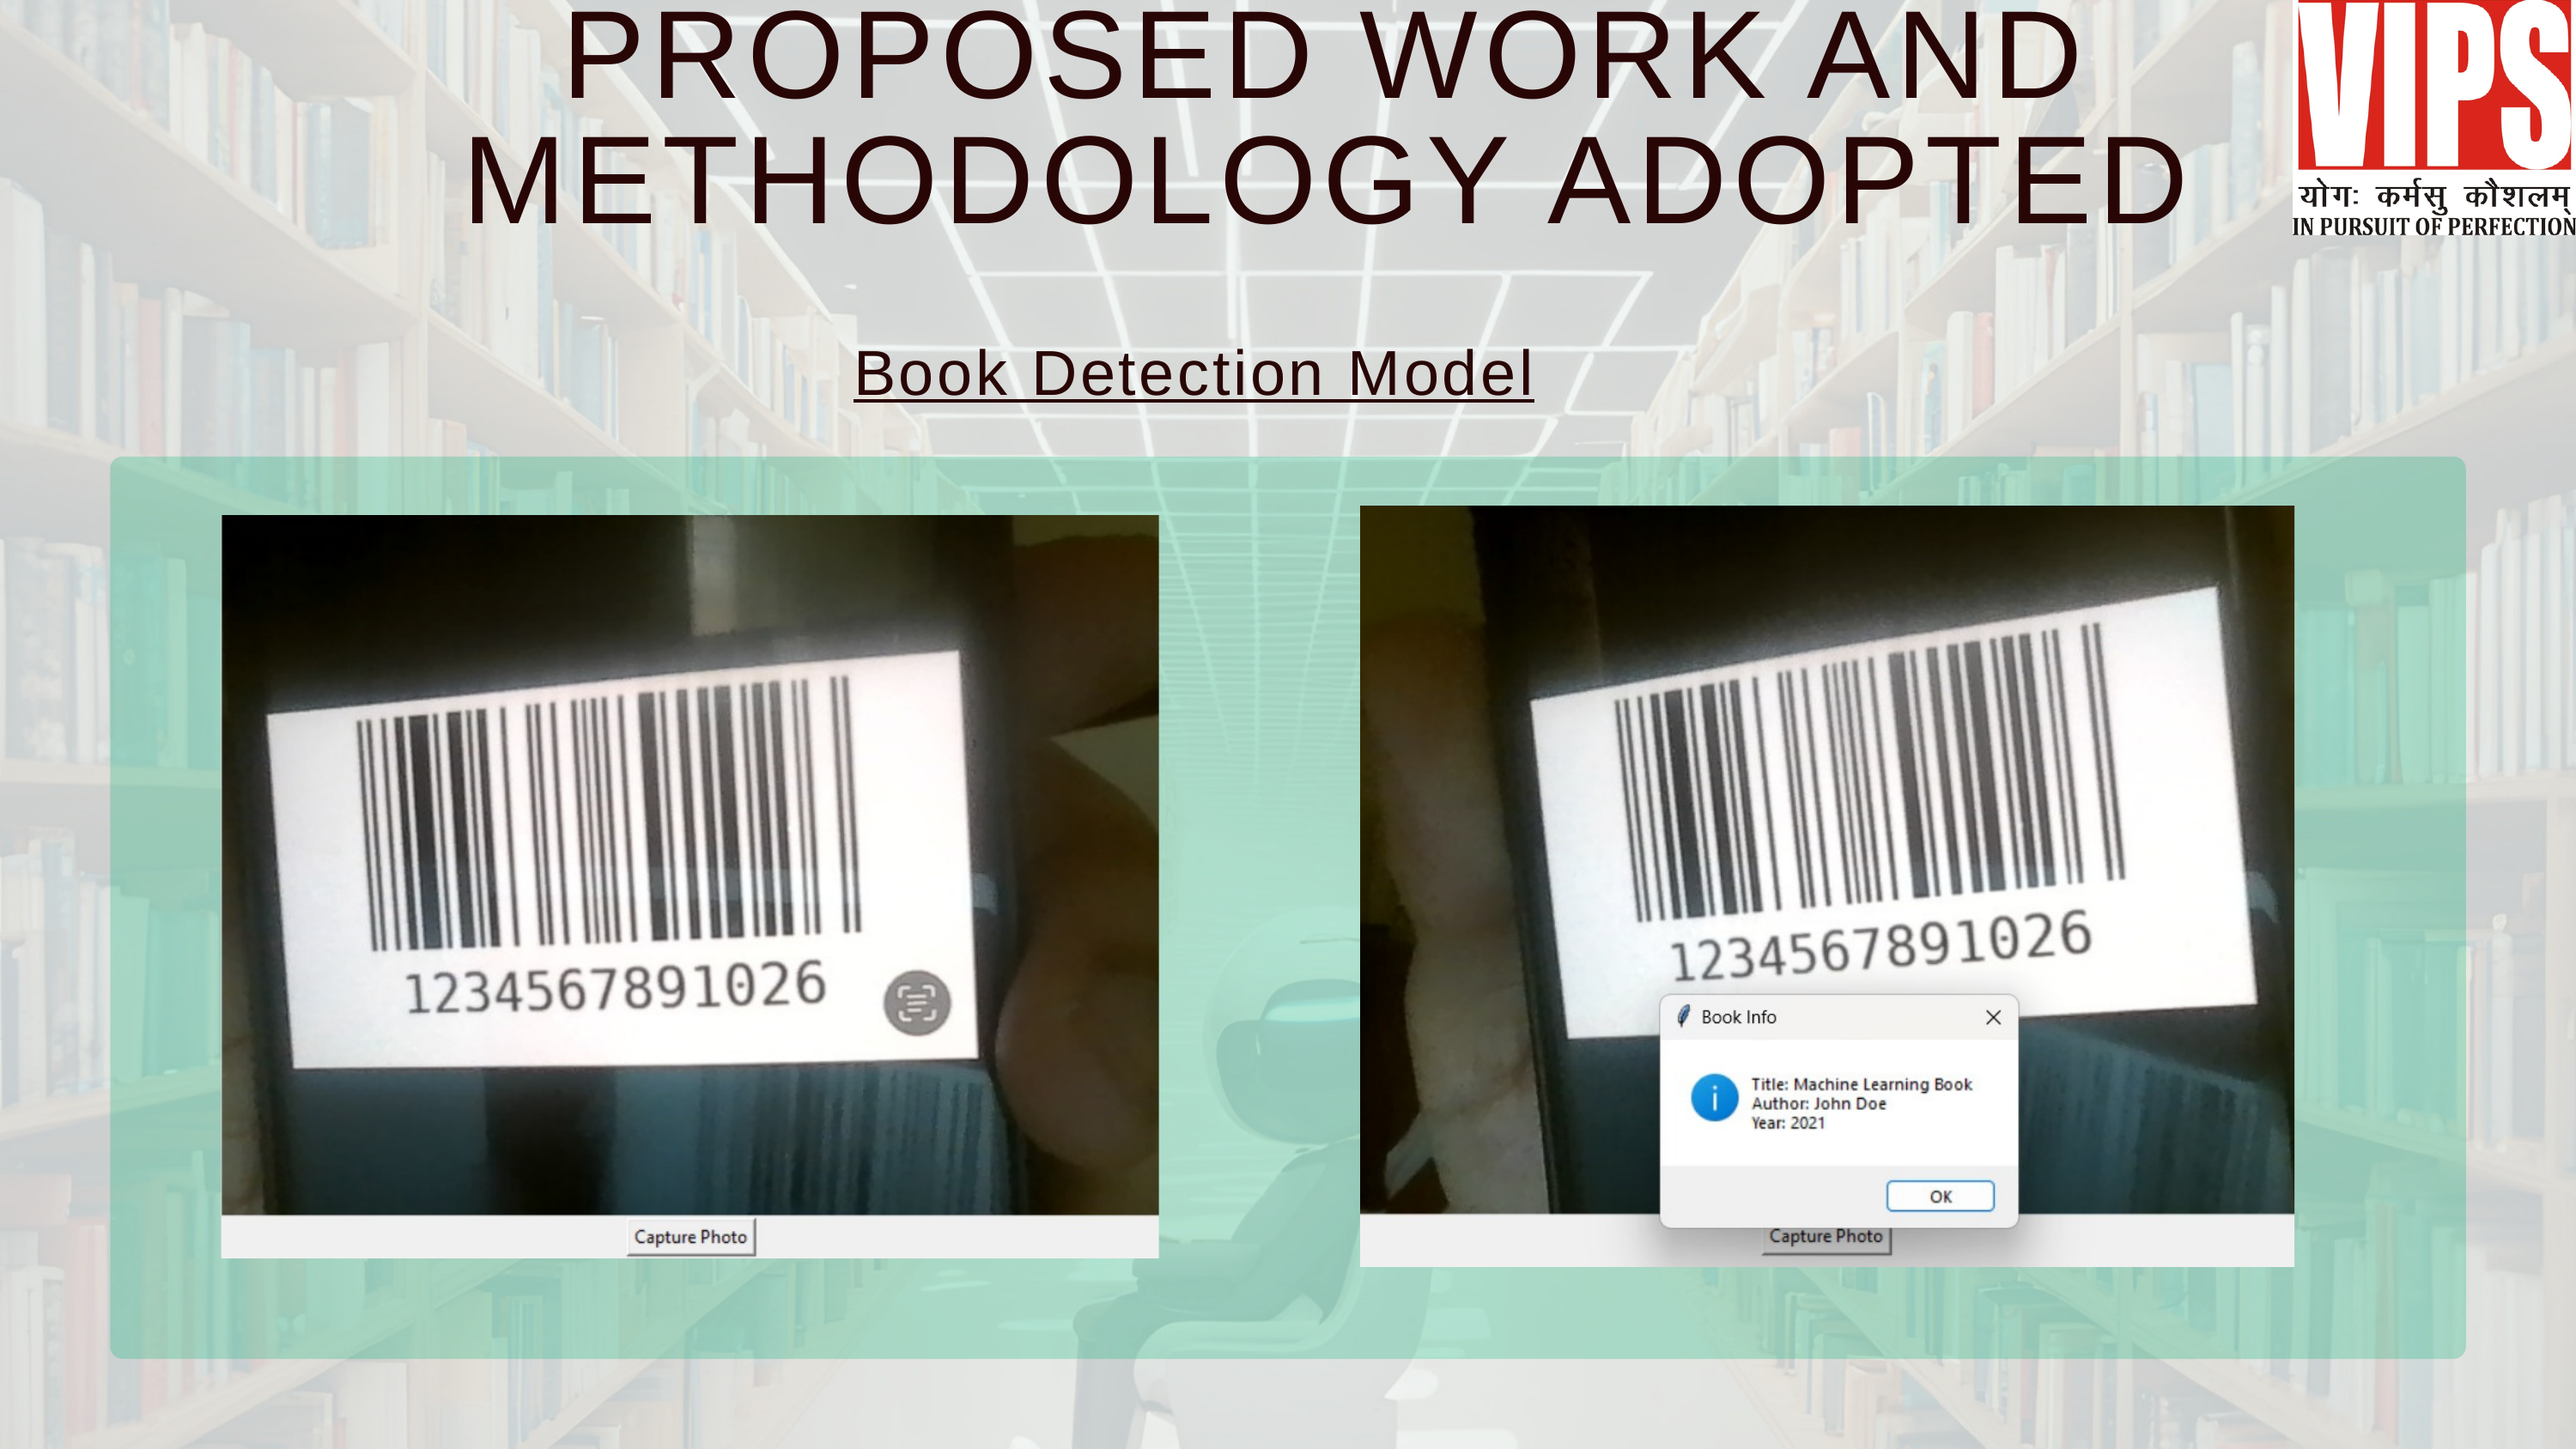

PROPOSED WORK AND METHODOLOGY ADOPTED
Book Detection Model